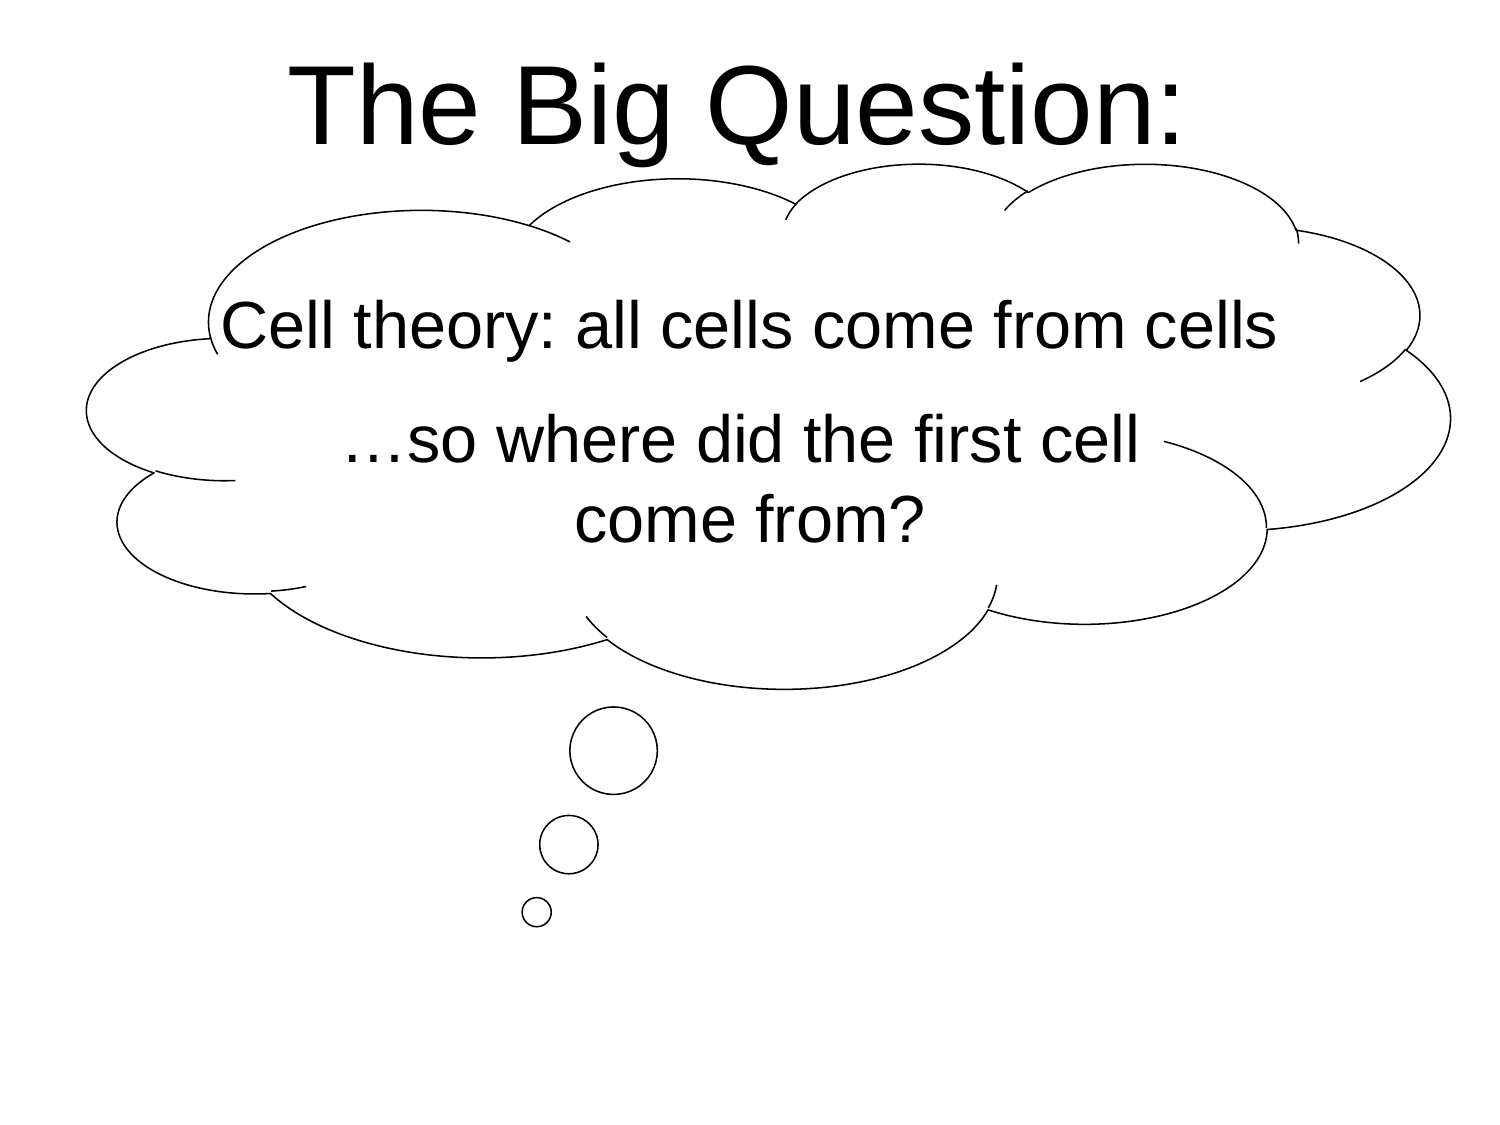

The Big Question:

Cell theory: all cells come from cells
…so where did the first cell
come from?